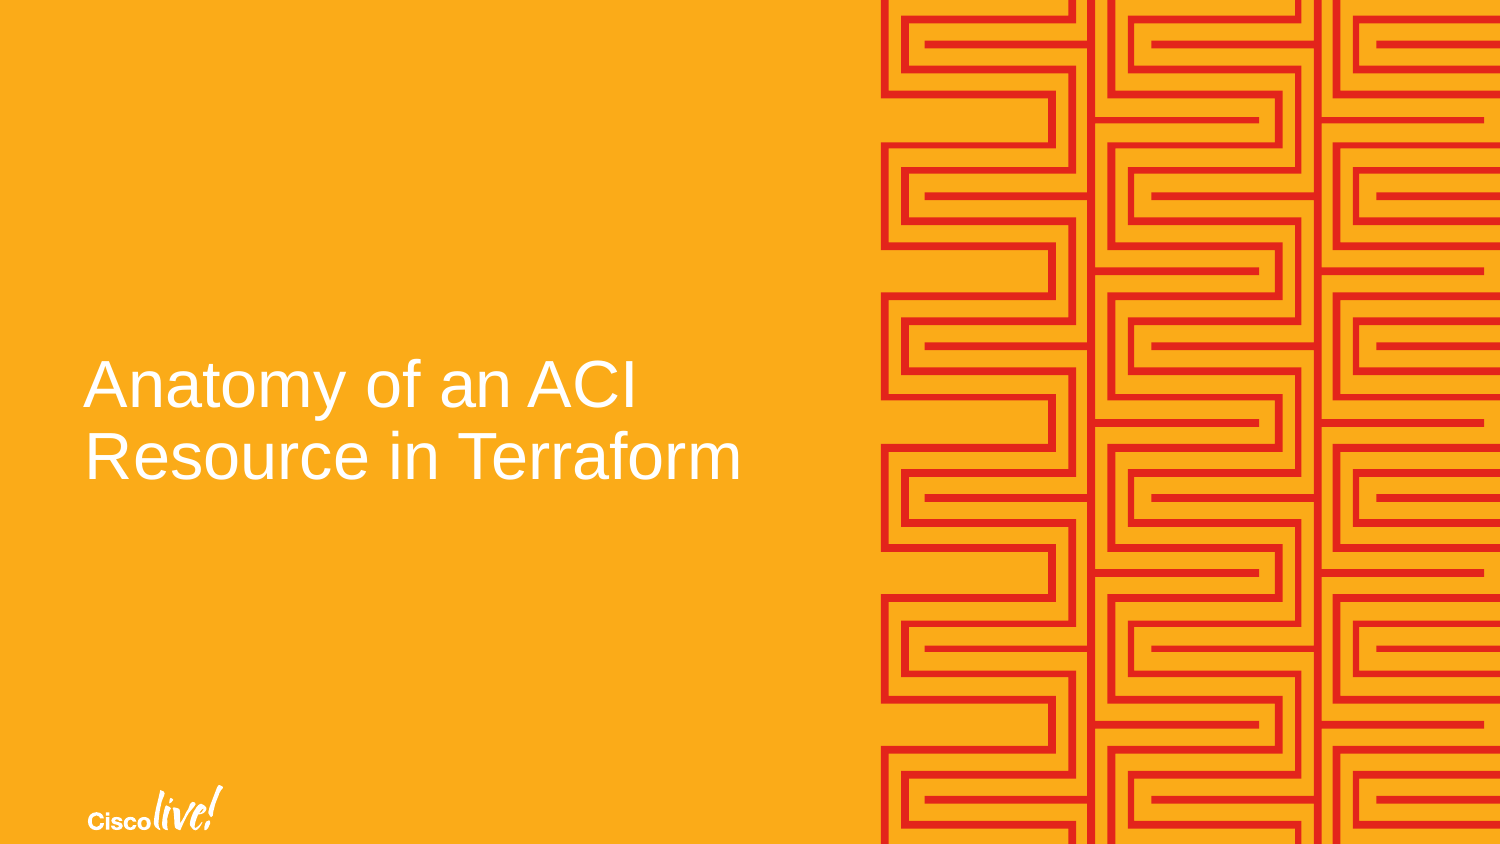

# Anatomy of an ACI Resource in Terraform